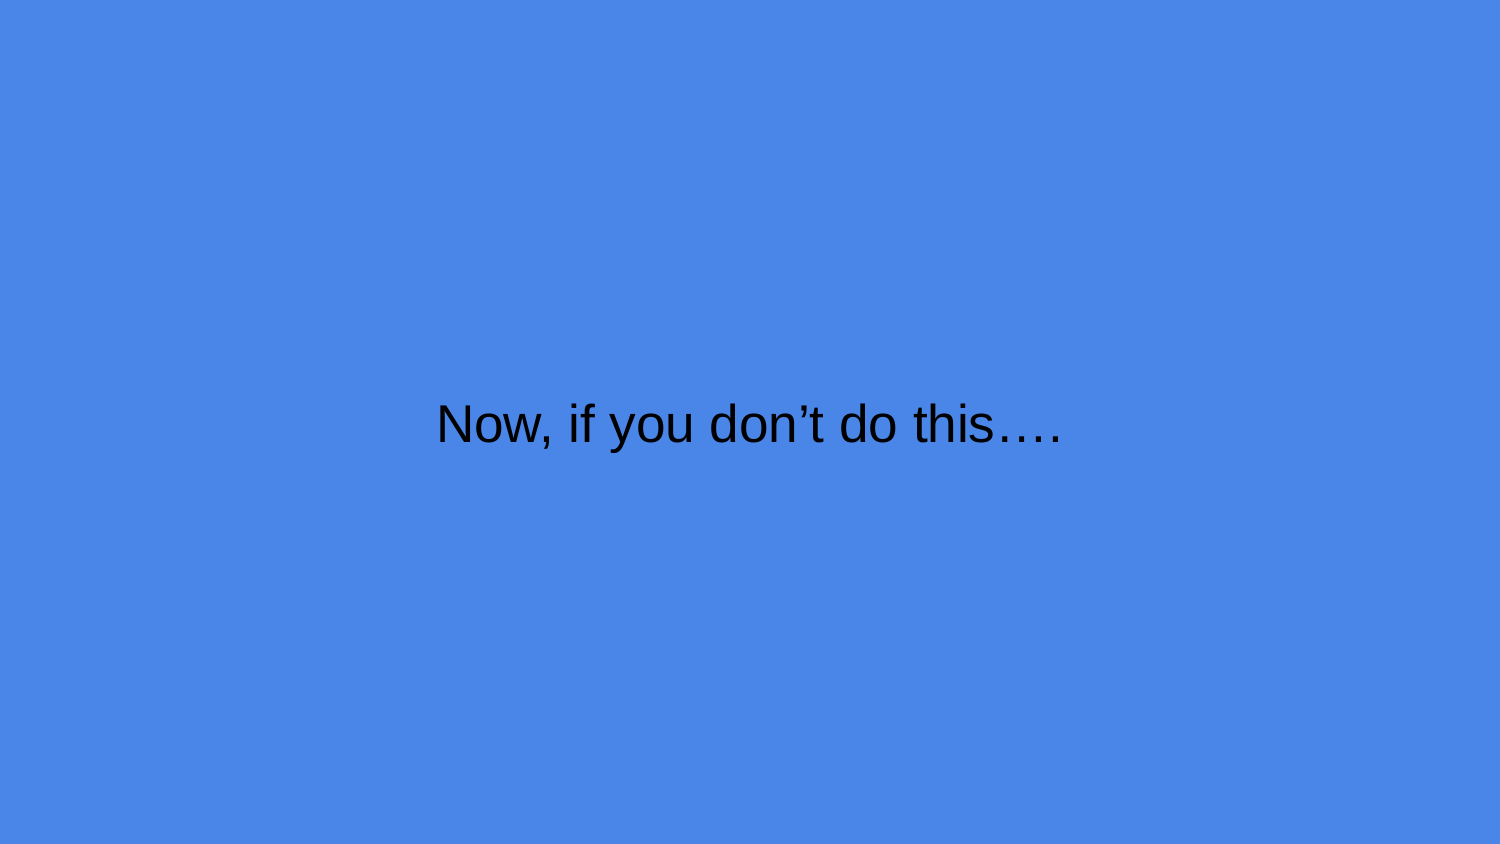

# Now, if you don’t do this….